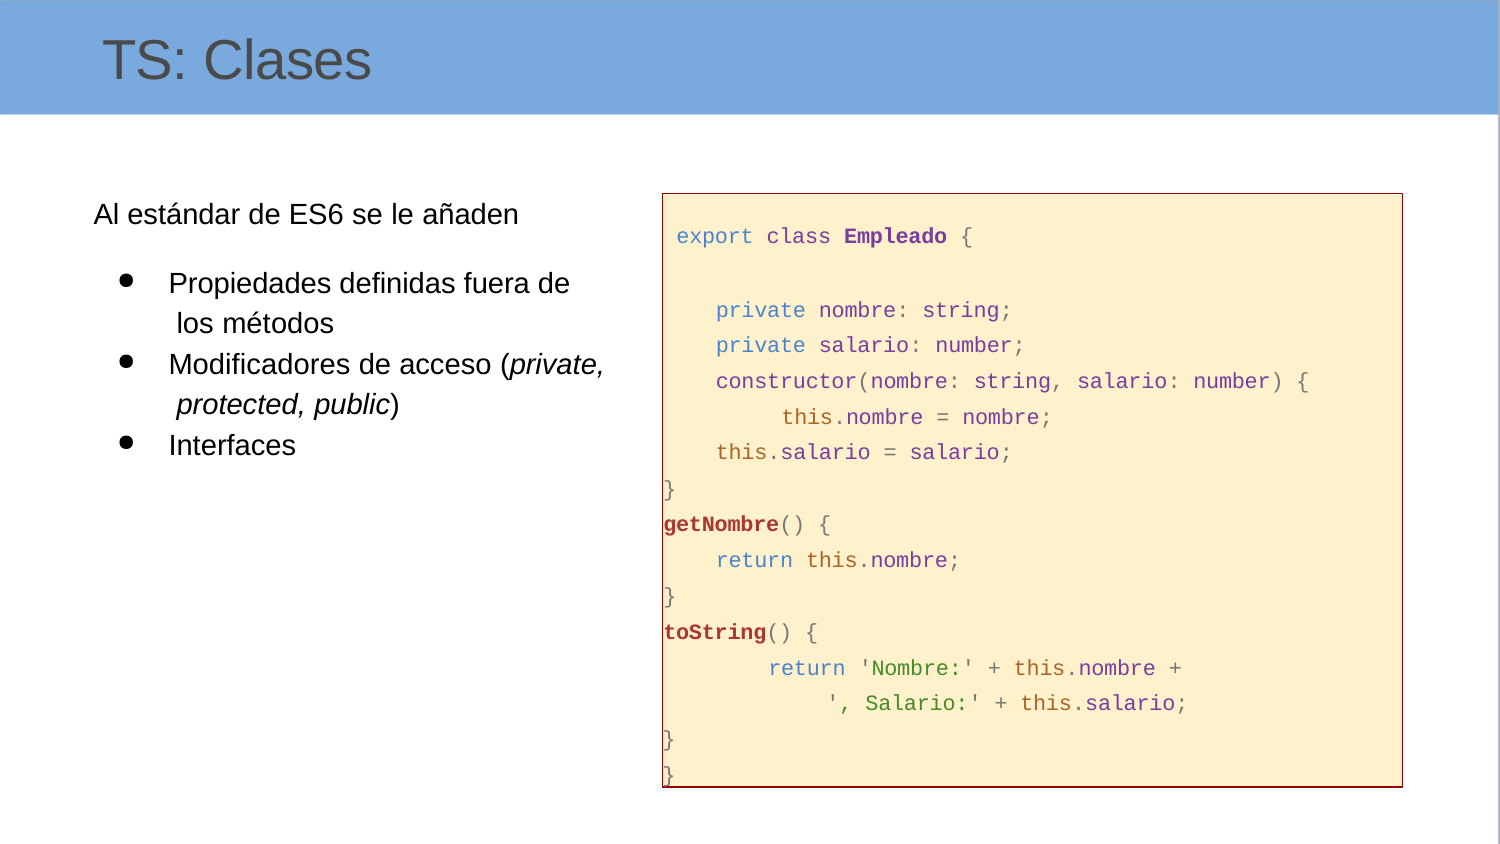

# TS: Clases
Al estándar de ES6 se le añaden
Propiedades definidas fuera de  los métodos
Modificadores de acceso (private,  protected, public)
Interfaces

export class Empleado {

private nombre: string;  private salario: number;
constructor(nombre: string, salario: number) {  this.nombre = nombre;
this.salario = salario;
}
getNombre() {
return this.nombre;
}
toString() {
return 'Nombre:' + this.nombre +  ', Salario:' + this.salario;
}
}